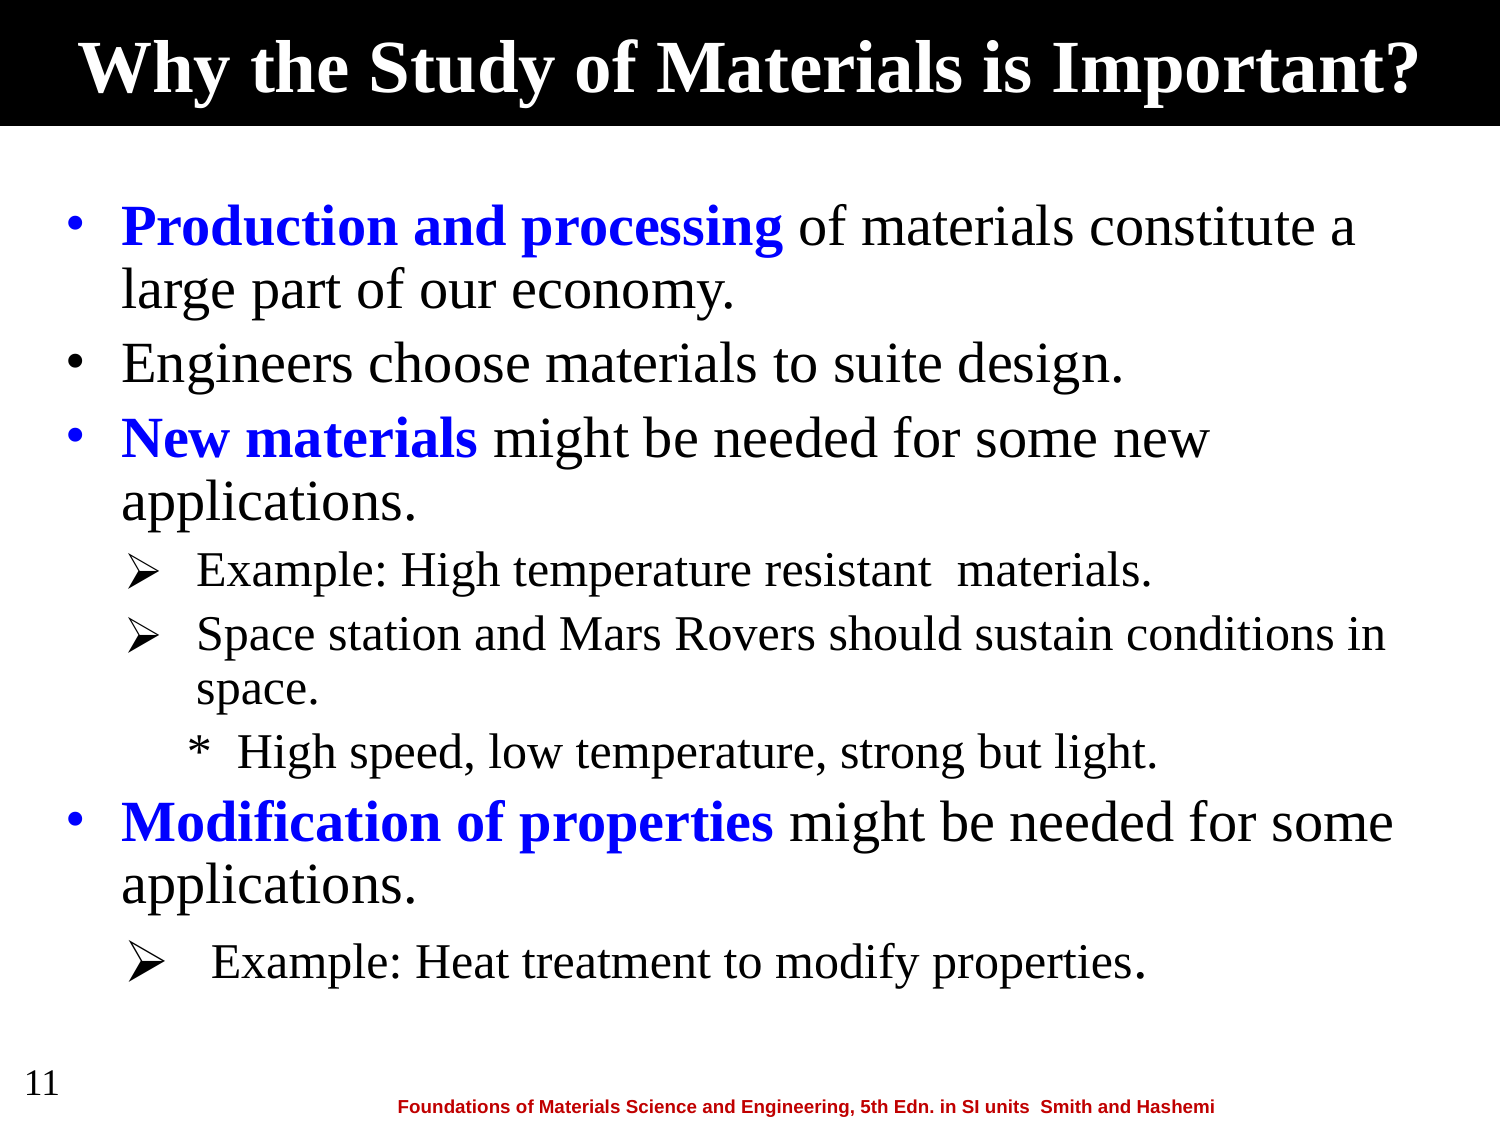

# Why the Study of Materials is Important?
Production and processing of materials constitute a large part of our economy.
Engineers choose materials to suite design.
New materials might be needed for some new applications.
Example: High temperature resistant  materials.
Space station and Mars Rovers should sustain conditions in space.
     *  High speed, low temperature, strong but light.
Modification of properties might be needed for some applications.
 Example: Heat treatment to modify properties.
11